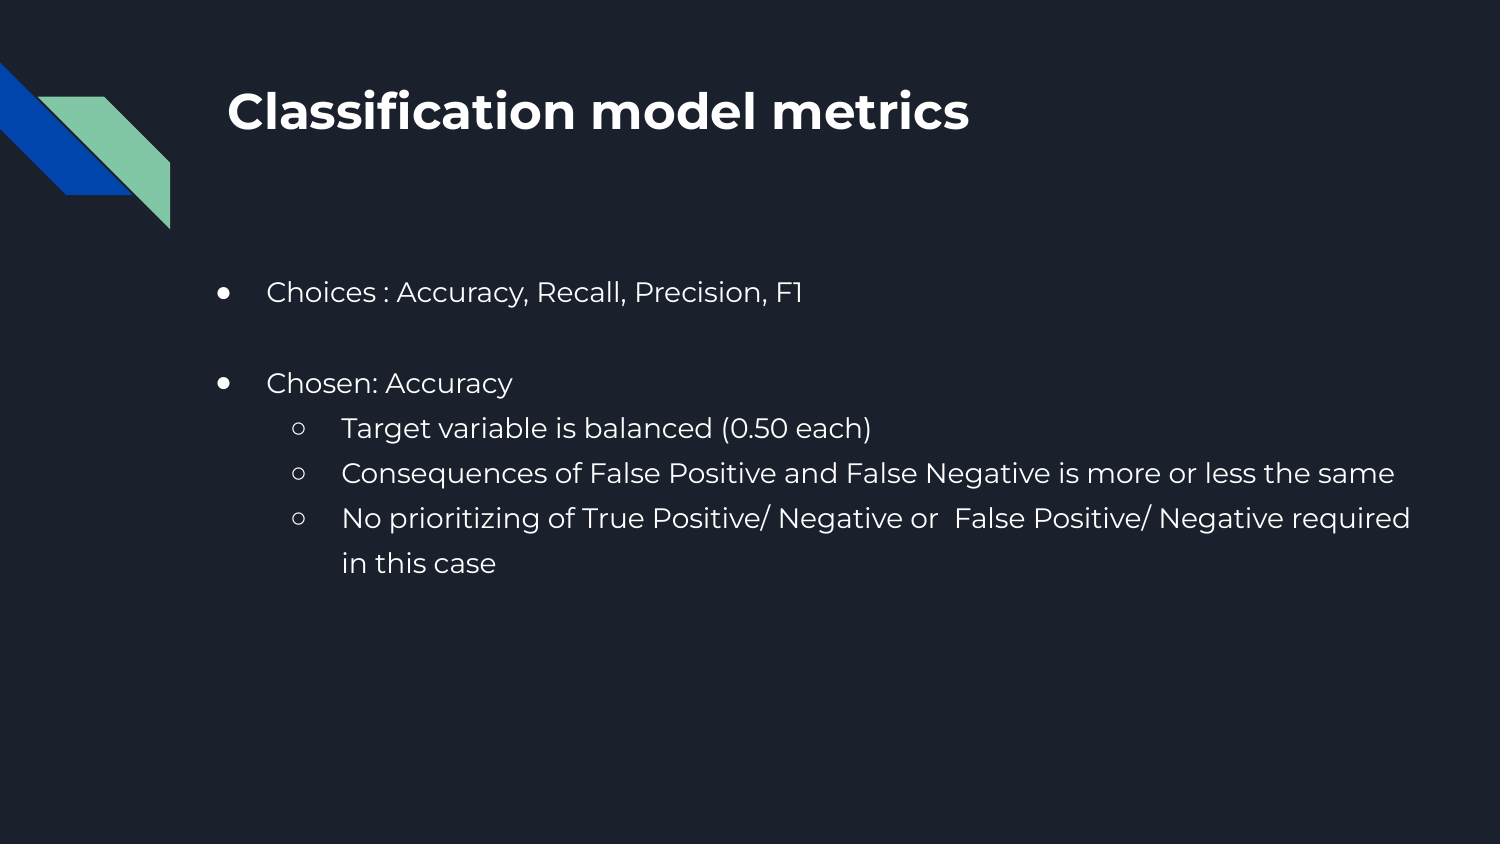

# Classification model metrics
Choices : Accuracy, Recall, Precision, F1

Chosen: Accuracy
Target variable is balanced (0.50 each)
Consequences of False Positive and False Negative is more or less the same
No prioritizing of True Positive/ Negative or  False Positive/ Negative required in this case